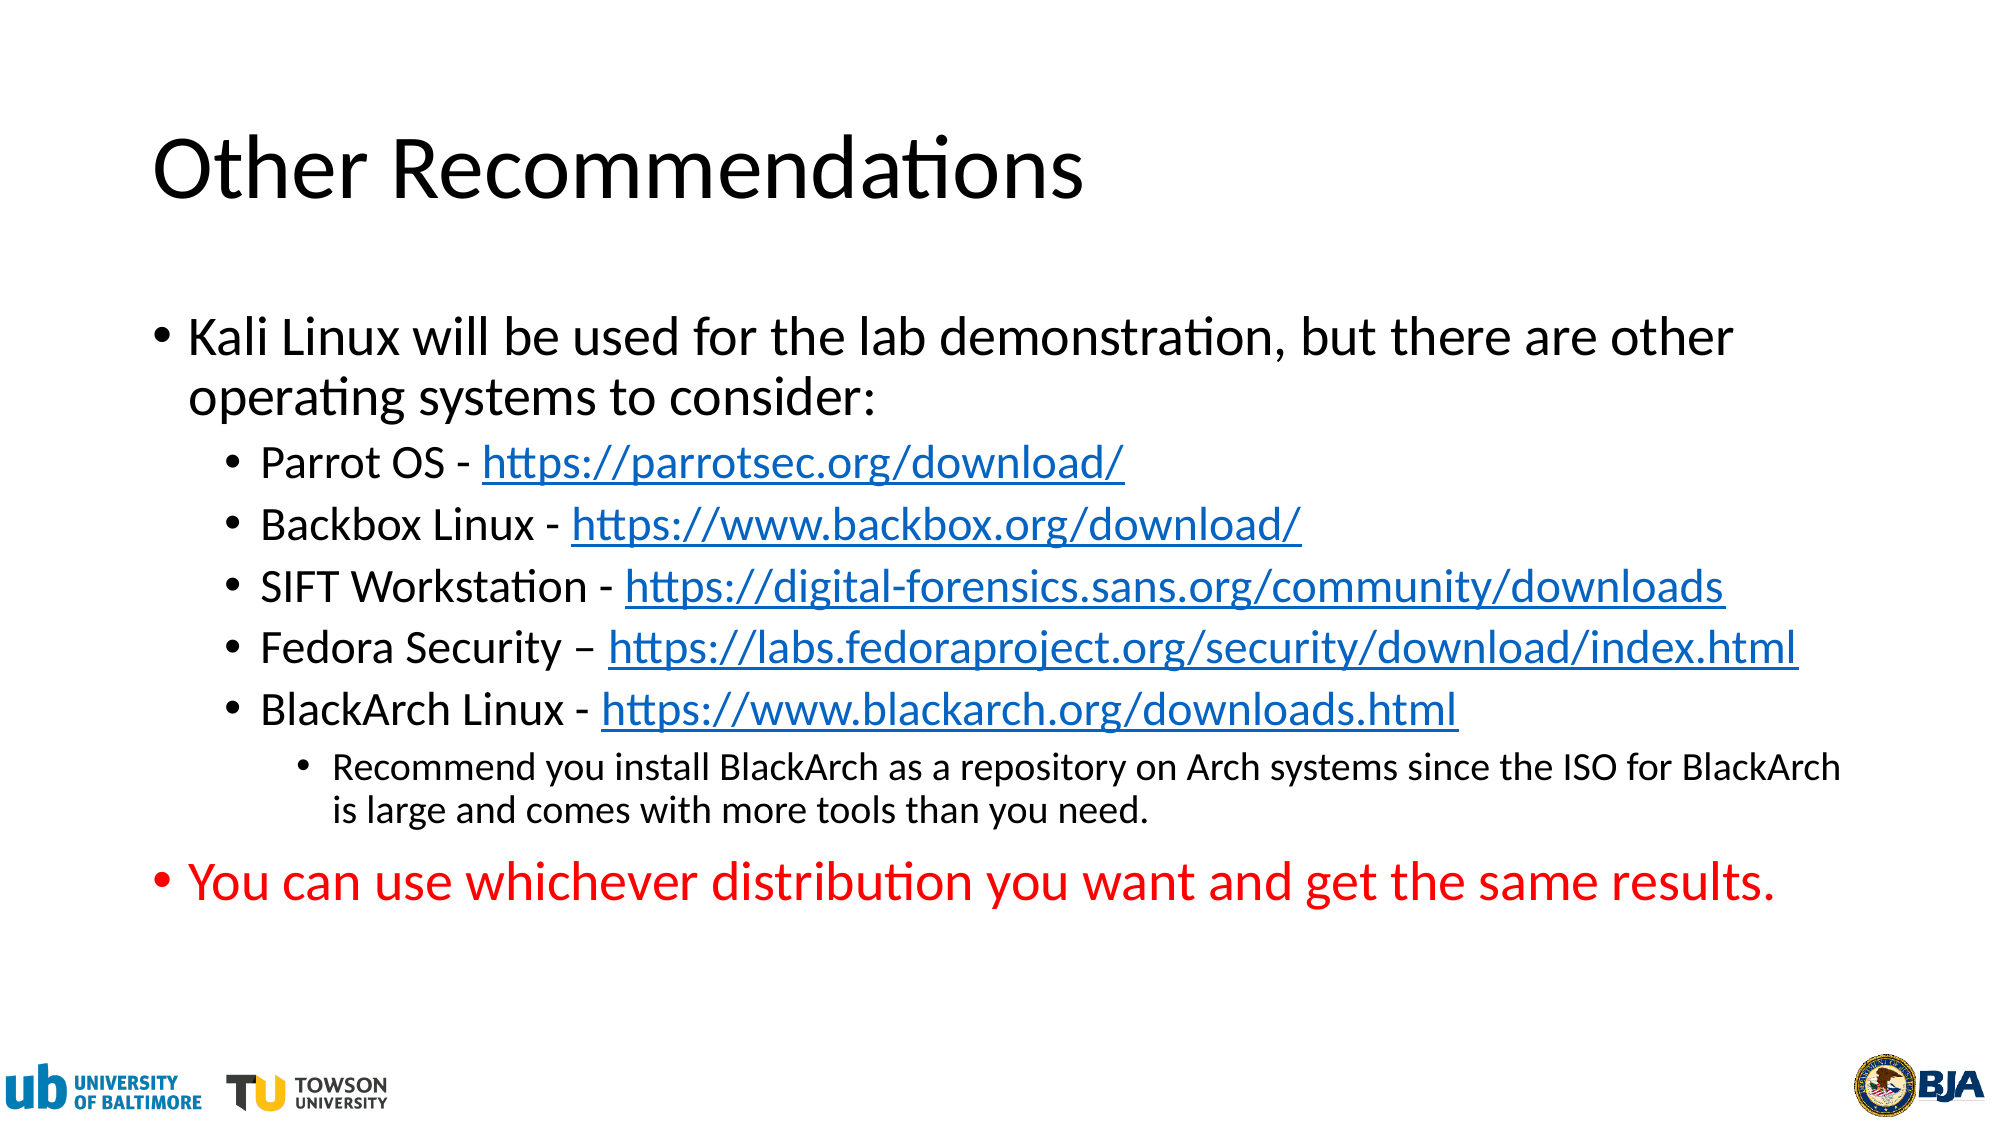

# Other Recommendations
Kali Linux will be used for the lab demonstration, but there are other operating systems to consider:
Parrot OS - https://parrotsec.org/download/
Backbox Linux - https://www.backbox.org/download/
SIFT Workstation - https://digital-forensics.sans.org/community/downloads
Fedora Security – https://labs.fedoraproject.org/security/download/index.html
BlackArch Linux - https://www.blackarch.org/downloads.html
Recommend you install BlackArch as a repository on Arch systems since the ISO for BlackArch is large and comes with more tools than you need.
You can use whichever distribution you want and get the same results.